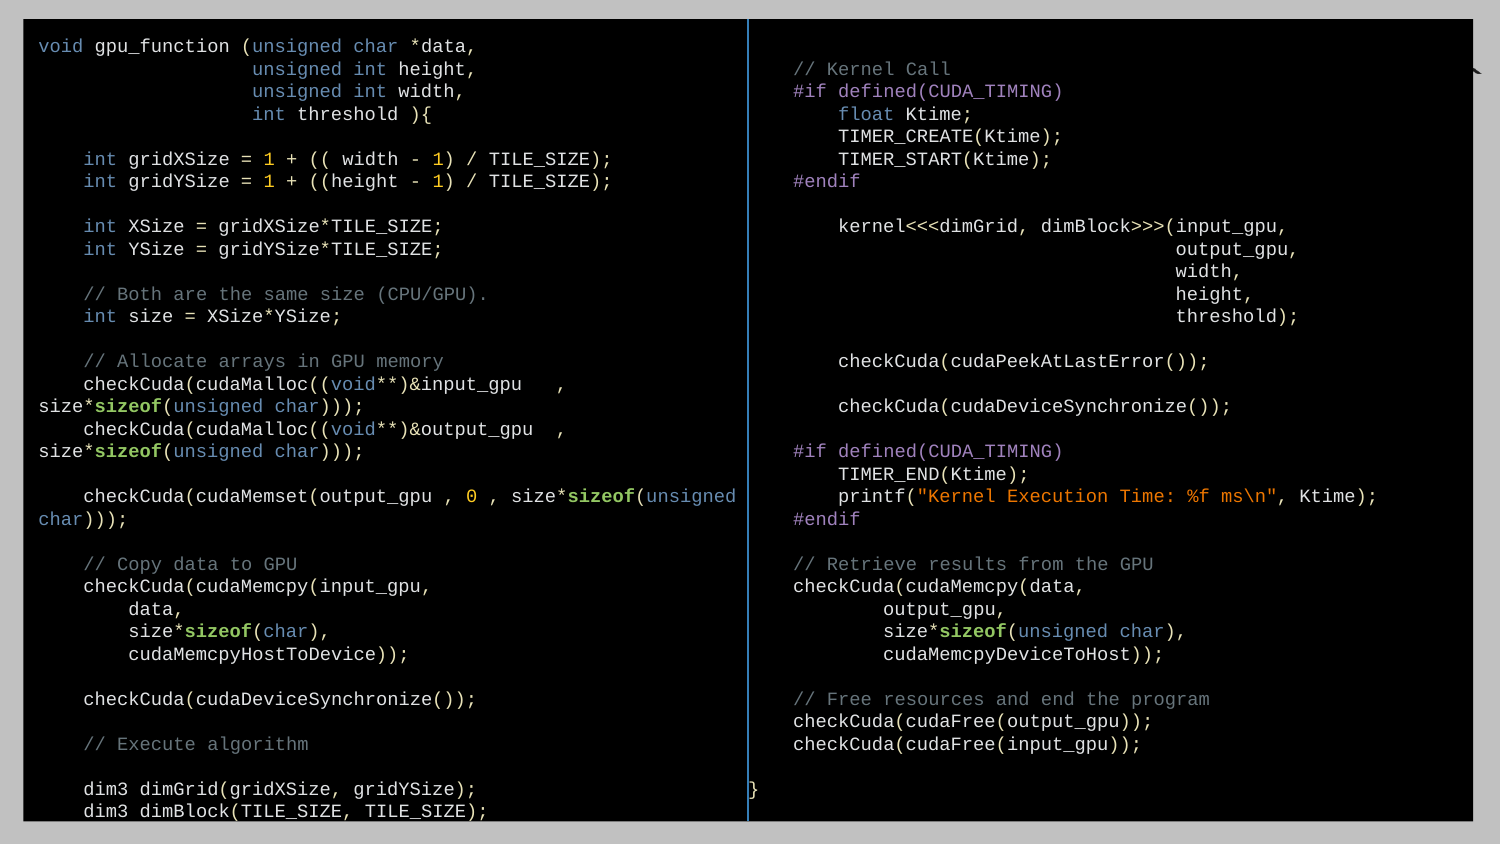

#
void gpu_function (unsigned char *data,
                   unsigned int height,
                   unsigned int width,
                   int threshold ){

    int gridXSize = 1 + (( width - 1) / TILE_SIZE);
    int gridYSize = 1 + ((height - 1) / TILE_SIZE);

    int XSize = gridXSize*TILE_SIZE;
    int YSize = gridYSize*TILE_SIZE;

    // Both are the same size (CPU/GPU).
    int size = XSize*YSize;

    // Allocate arrays in GPU memory
    checkCuda(cudaMalloc((void**)&input_gpu   , size*sizeof(unsigned char)));
    checkCuda(cudaMalloc((void**)&output_gpu  , size*sizeof(unsigned char)));

    checkCuda(cudaMemset(output_gpu , 0 , size*sizeof(unsigned char)));

    // Copy data to GPU
    checkCuda(cudaMemcpy(input_gpu,
        data,
        size*sizeof(char),
        cudaMemcpyHostToDevice));

    checkCuda(cudaDeviceSynchronize());

    // Execute algorithm

    dim3 dimGrid(gridXSize, gridYSize);
    dim3 dimBlock(TILE_SIZE, TILE_SIZE);

    // Kernel Call
    #if defined(CUDA_TIMING)
        float Ktime;
        TIMER_CREATE(Ktime);
        TIMER_START(Ktime);
    #endif

        kernel<<<dimGrid, dimBlock>>>(input_gpu,
                                      output_gpu,
                                      width,
                                      height,
                                      threshold);

        checkCuda(cudaPeekAtLastError());
        checkCuda(cudaDeviceSynchronize());

    #if defined(CUDA_TIMING)
        TIMER_END(Ktime);
        printf("Kernel Execution Time: %f ms\n", Ktime);
    #endif

    // Retrieve results from the GPU
    checkCuda(cudaMemcpy(data,
            output_gpu,
            size*sizeof(unsigned char),
            cudaMemcpyDeviceToHost));

    // Free resources and end the program
    checkCuda(cudaFree(output_gpu));
    checkCuda(cudaFree(input_gpu));

}